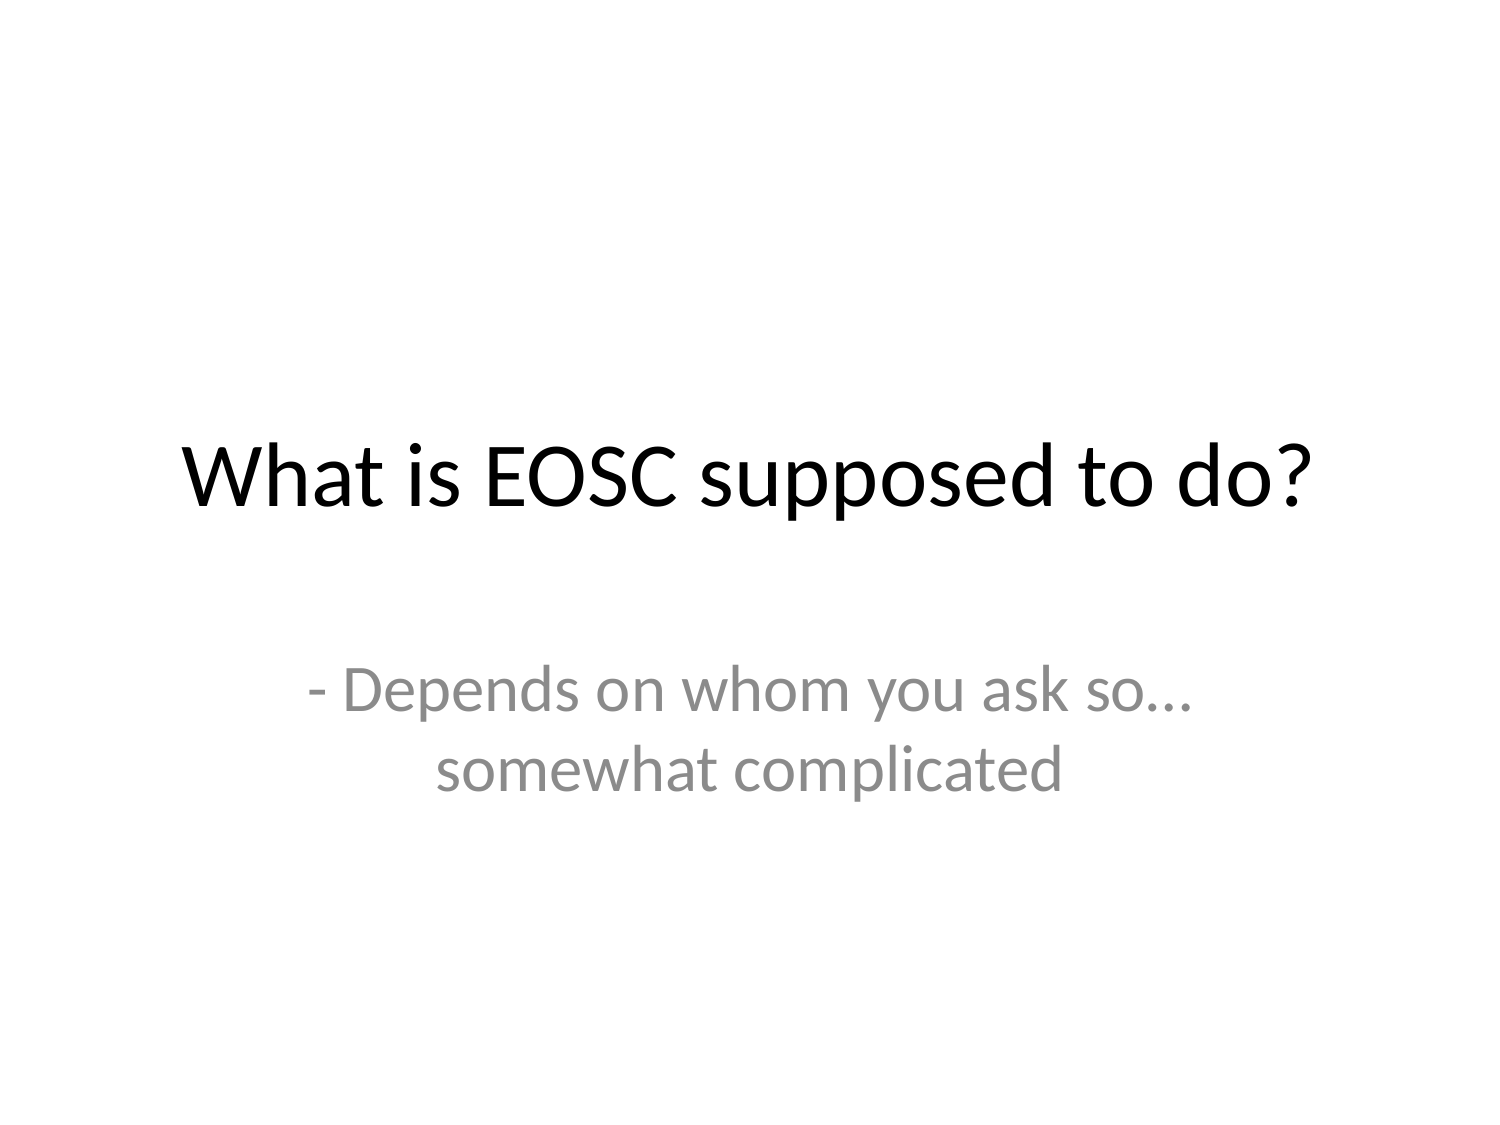

# What is EOSC supposed to do?
- Depends on whom you ask so…somewhat complicated